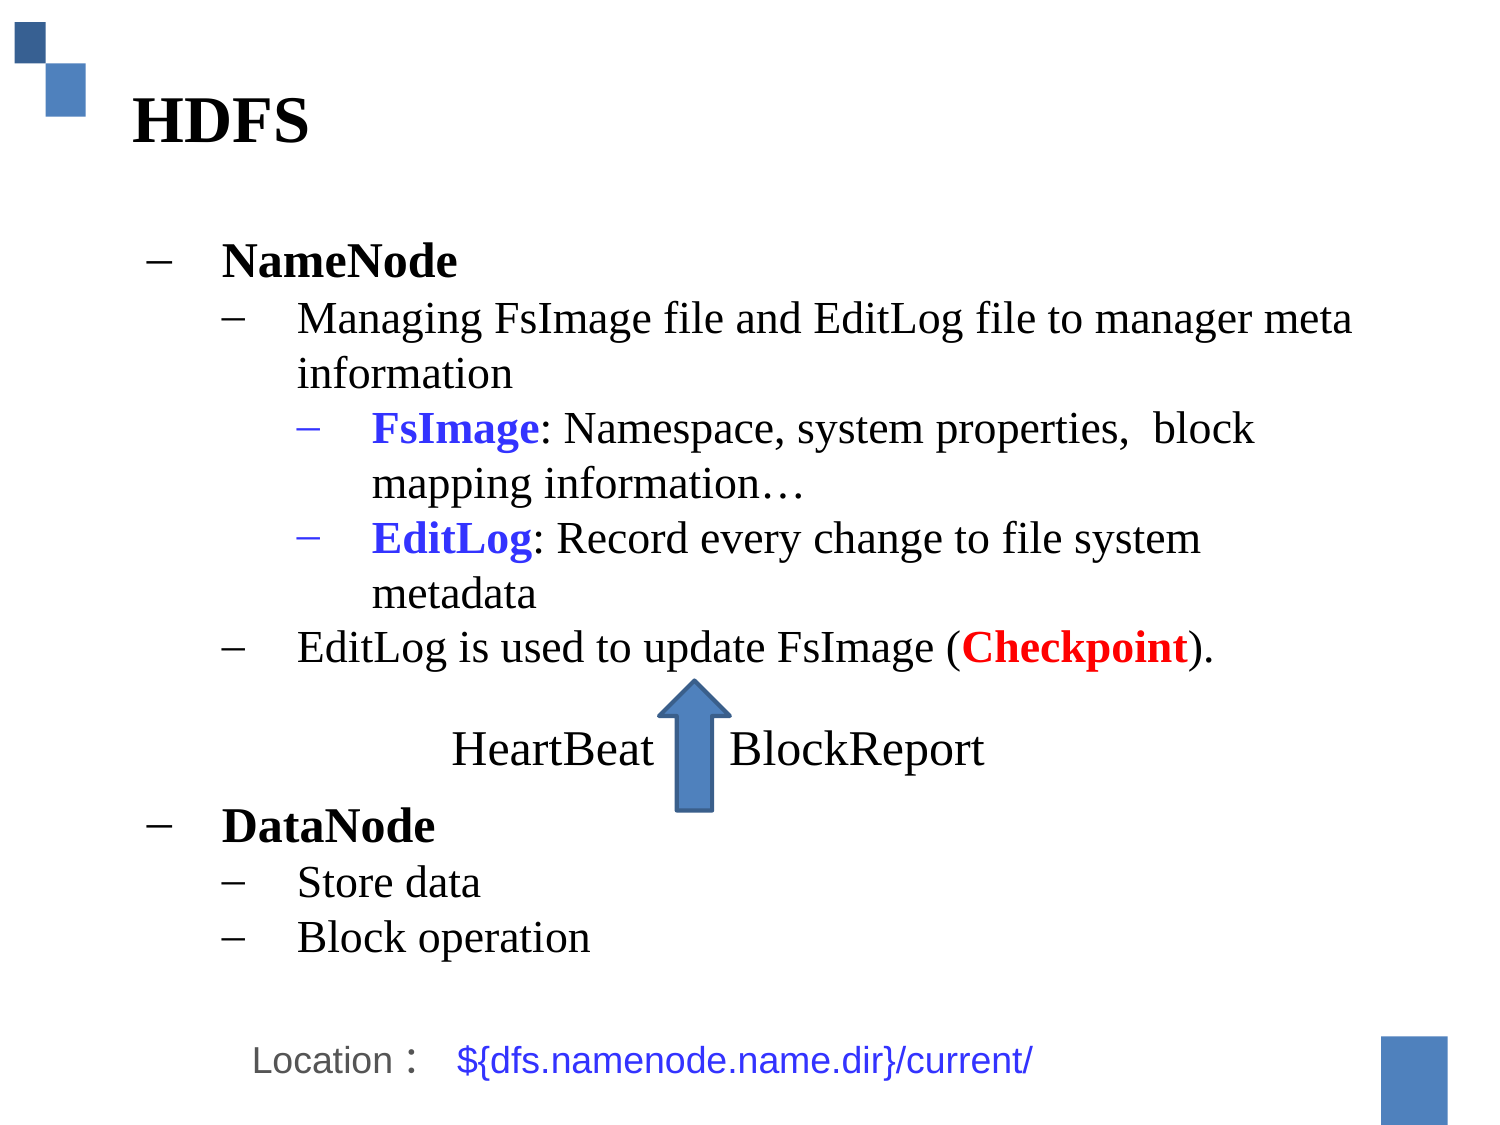

HDFS
NameNode
Managing FsImage file and EditLog file to manager meta information
FsImage: Namespace, system properties,  block mapping information…
EditLog: Record every change to file system metadata
EditLog is used to update FsImage (Checkpoint).

DataNode
Store data
Block operation

HeartBeat      BlockReport
Location： ${dfs.namenode.name.dir}/current/